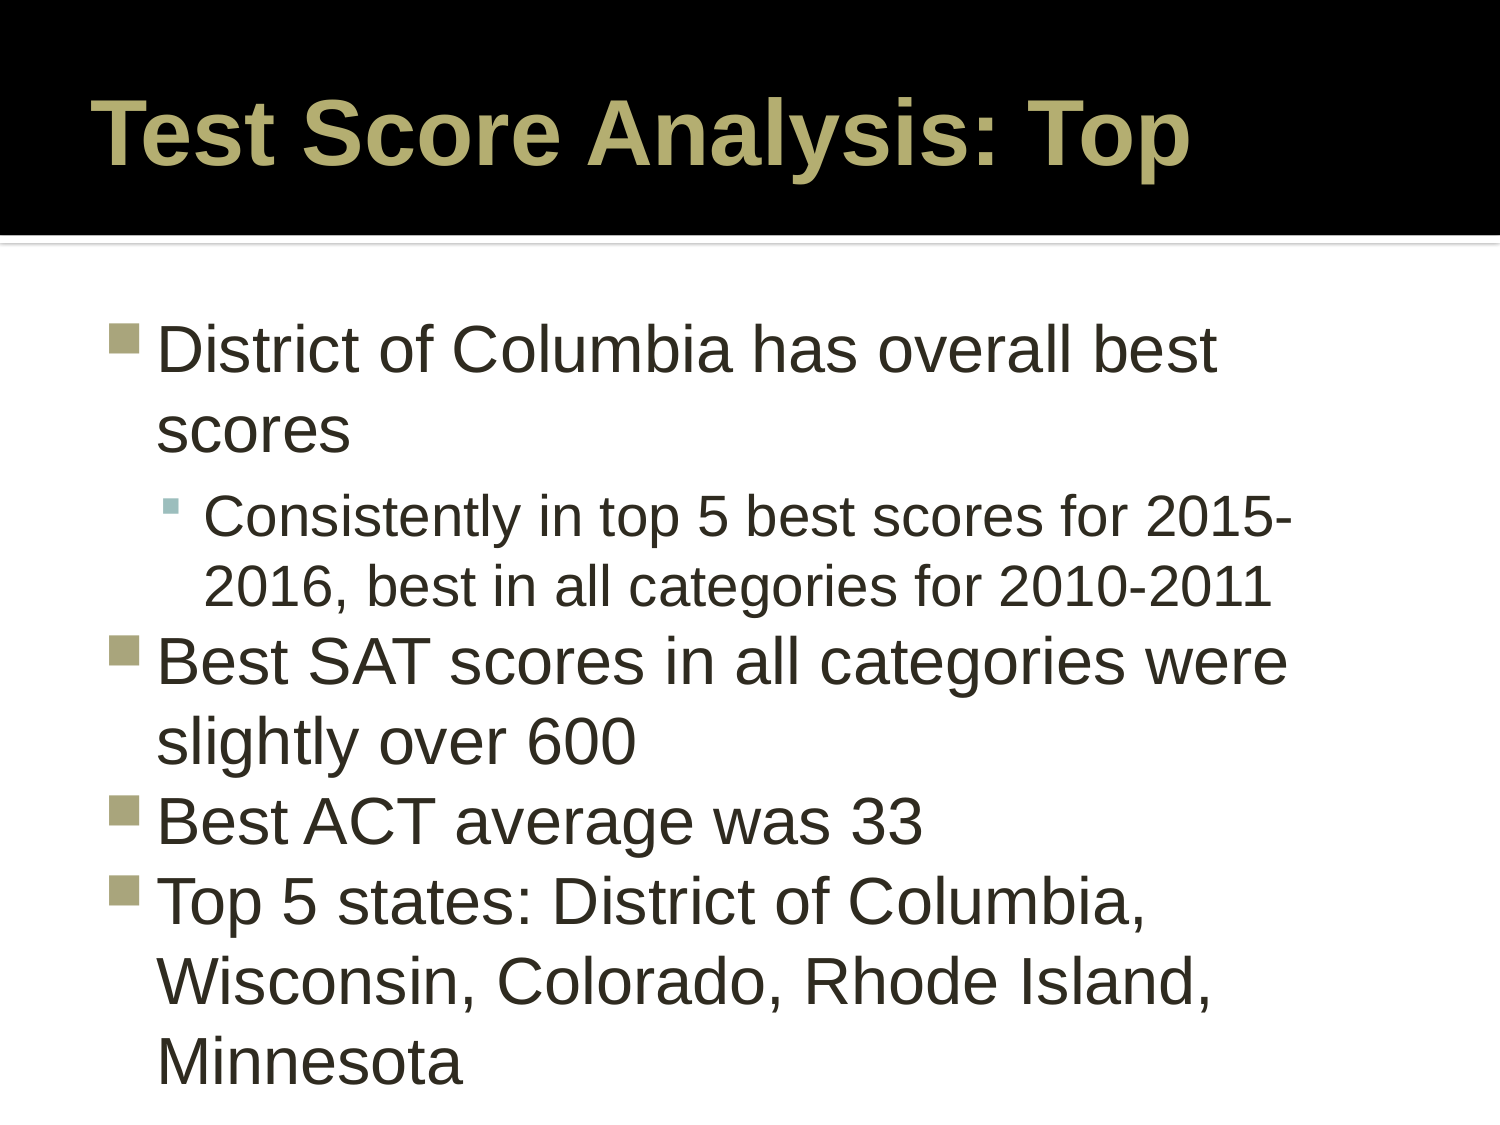

# Test Score Analysis: Top
District of Columbia has overall best scores
Consistently in top 5 best scores for 2015-2016, best in all categories for 2010-2011
Best SAT scores in all categories were slightly over 600
Best ACT average was 33
Top 5 states: District of Columbia, Wisconsin, Colorado, Rhode Island, Minnesota